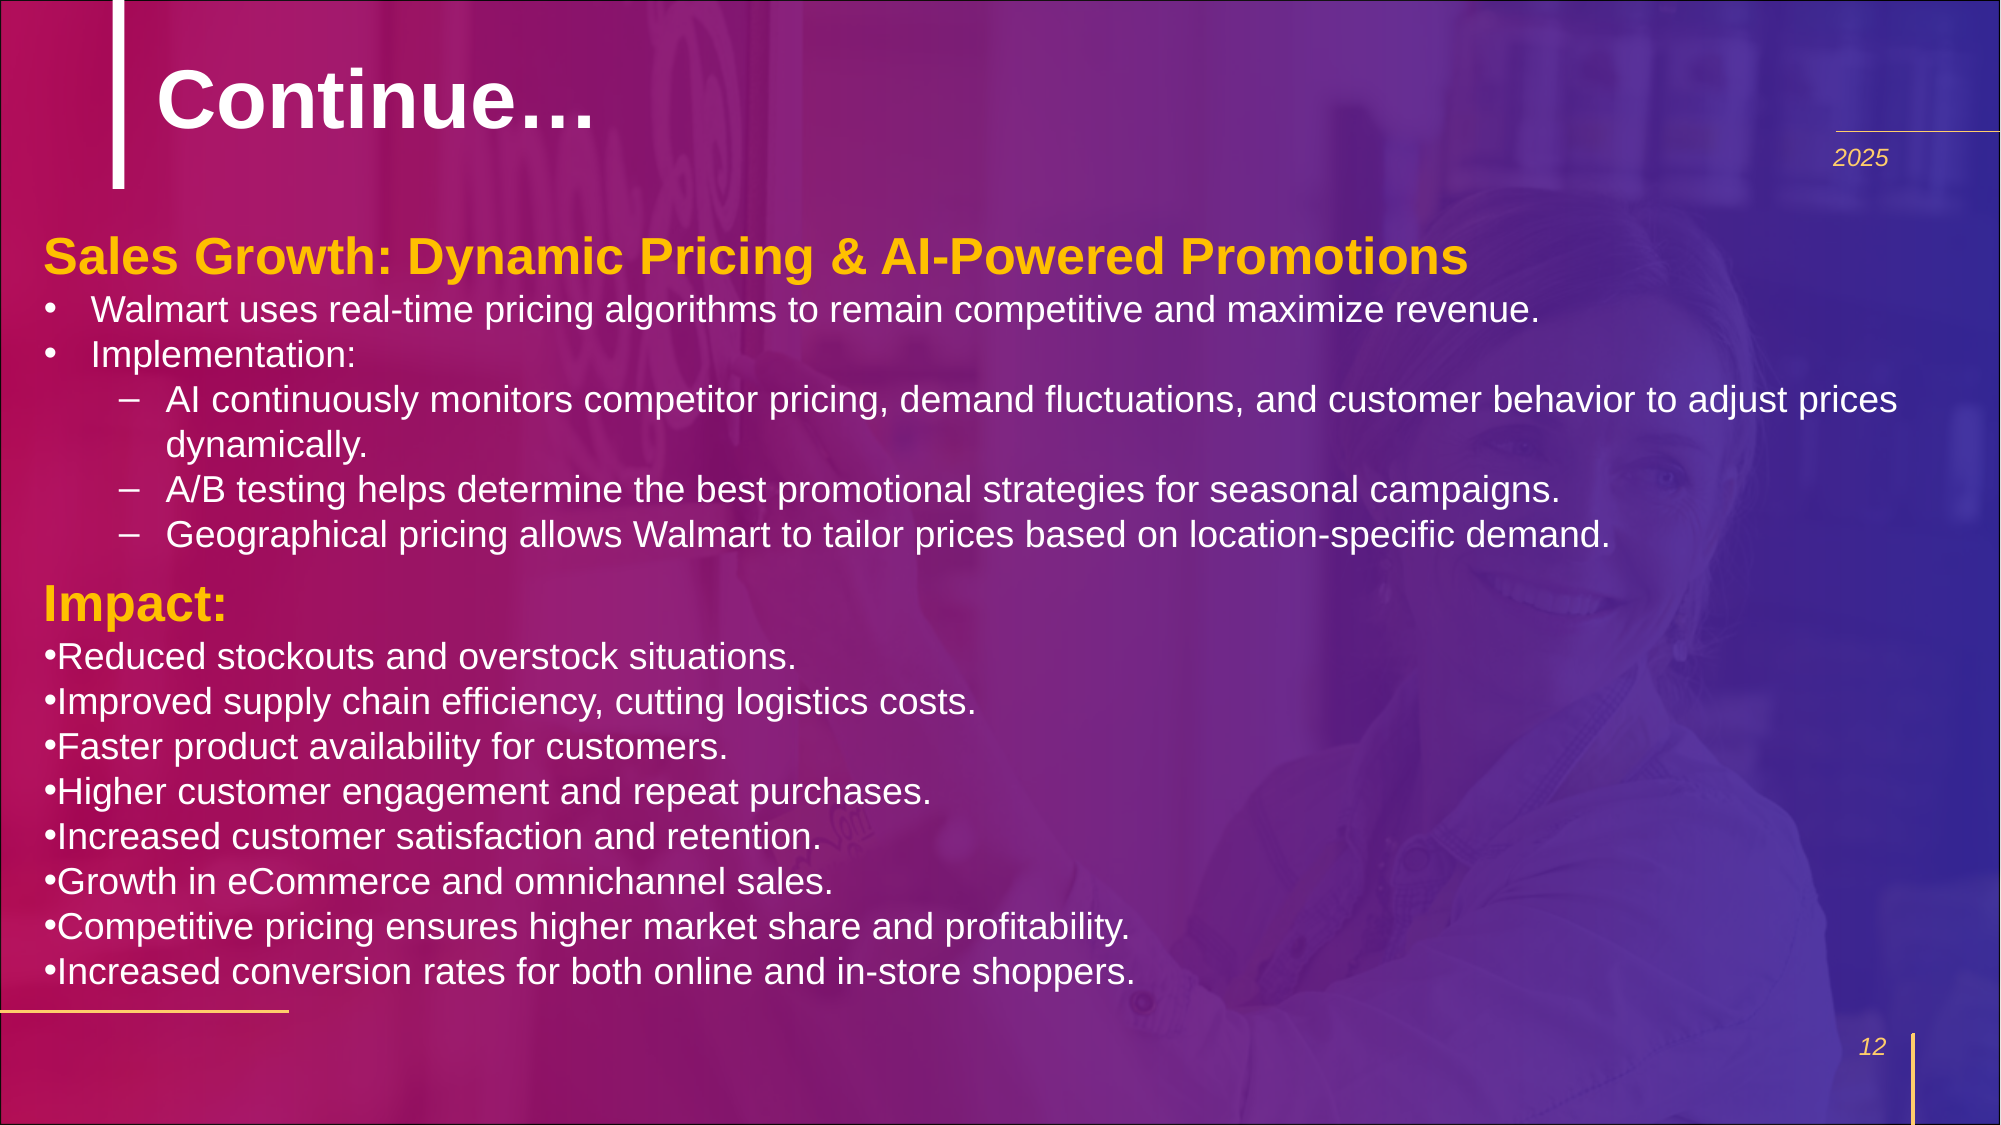

# Continue…
2025
Sales Growth: Dynamic Pricing & AI-Powered Promotions
Walmart uses real-time pricing algorithms to remain competitive and maximize revenue.
Implementation:
AI continuously monitors competitor pricing, demand fluctuations, and customer behavior to adjust prices dynamically.
A/B testing helps determine the best promotional strategies for seasonal campaigns.
Geographical pricing allows Walmart to tailor prices based on location-specific demand.
Impact:
Reduced stockouts and overstock situations.
Improved supply chain efficiency, cutting logistics costs.
Faster product availability for customers.
Higher customer engagement and repeat purchases.
Increased customer satisfaction and retention.
Growth in eCommerce and omnichannel sales.
Competitive pricing ensures higher market share and profitability.
Increased conversion rates for both online and in-store shoppers.
12